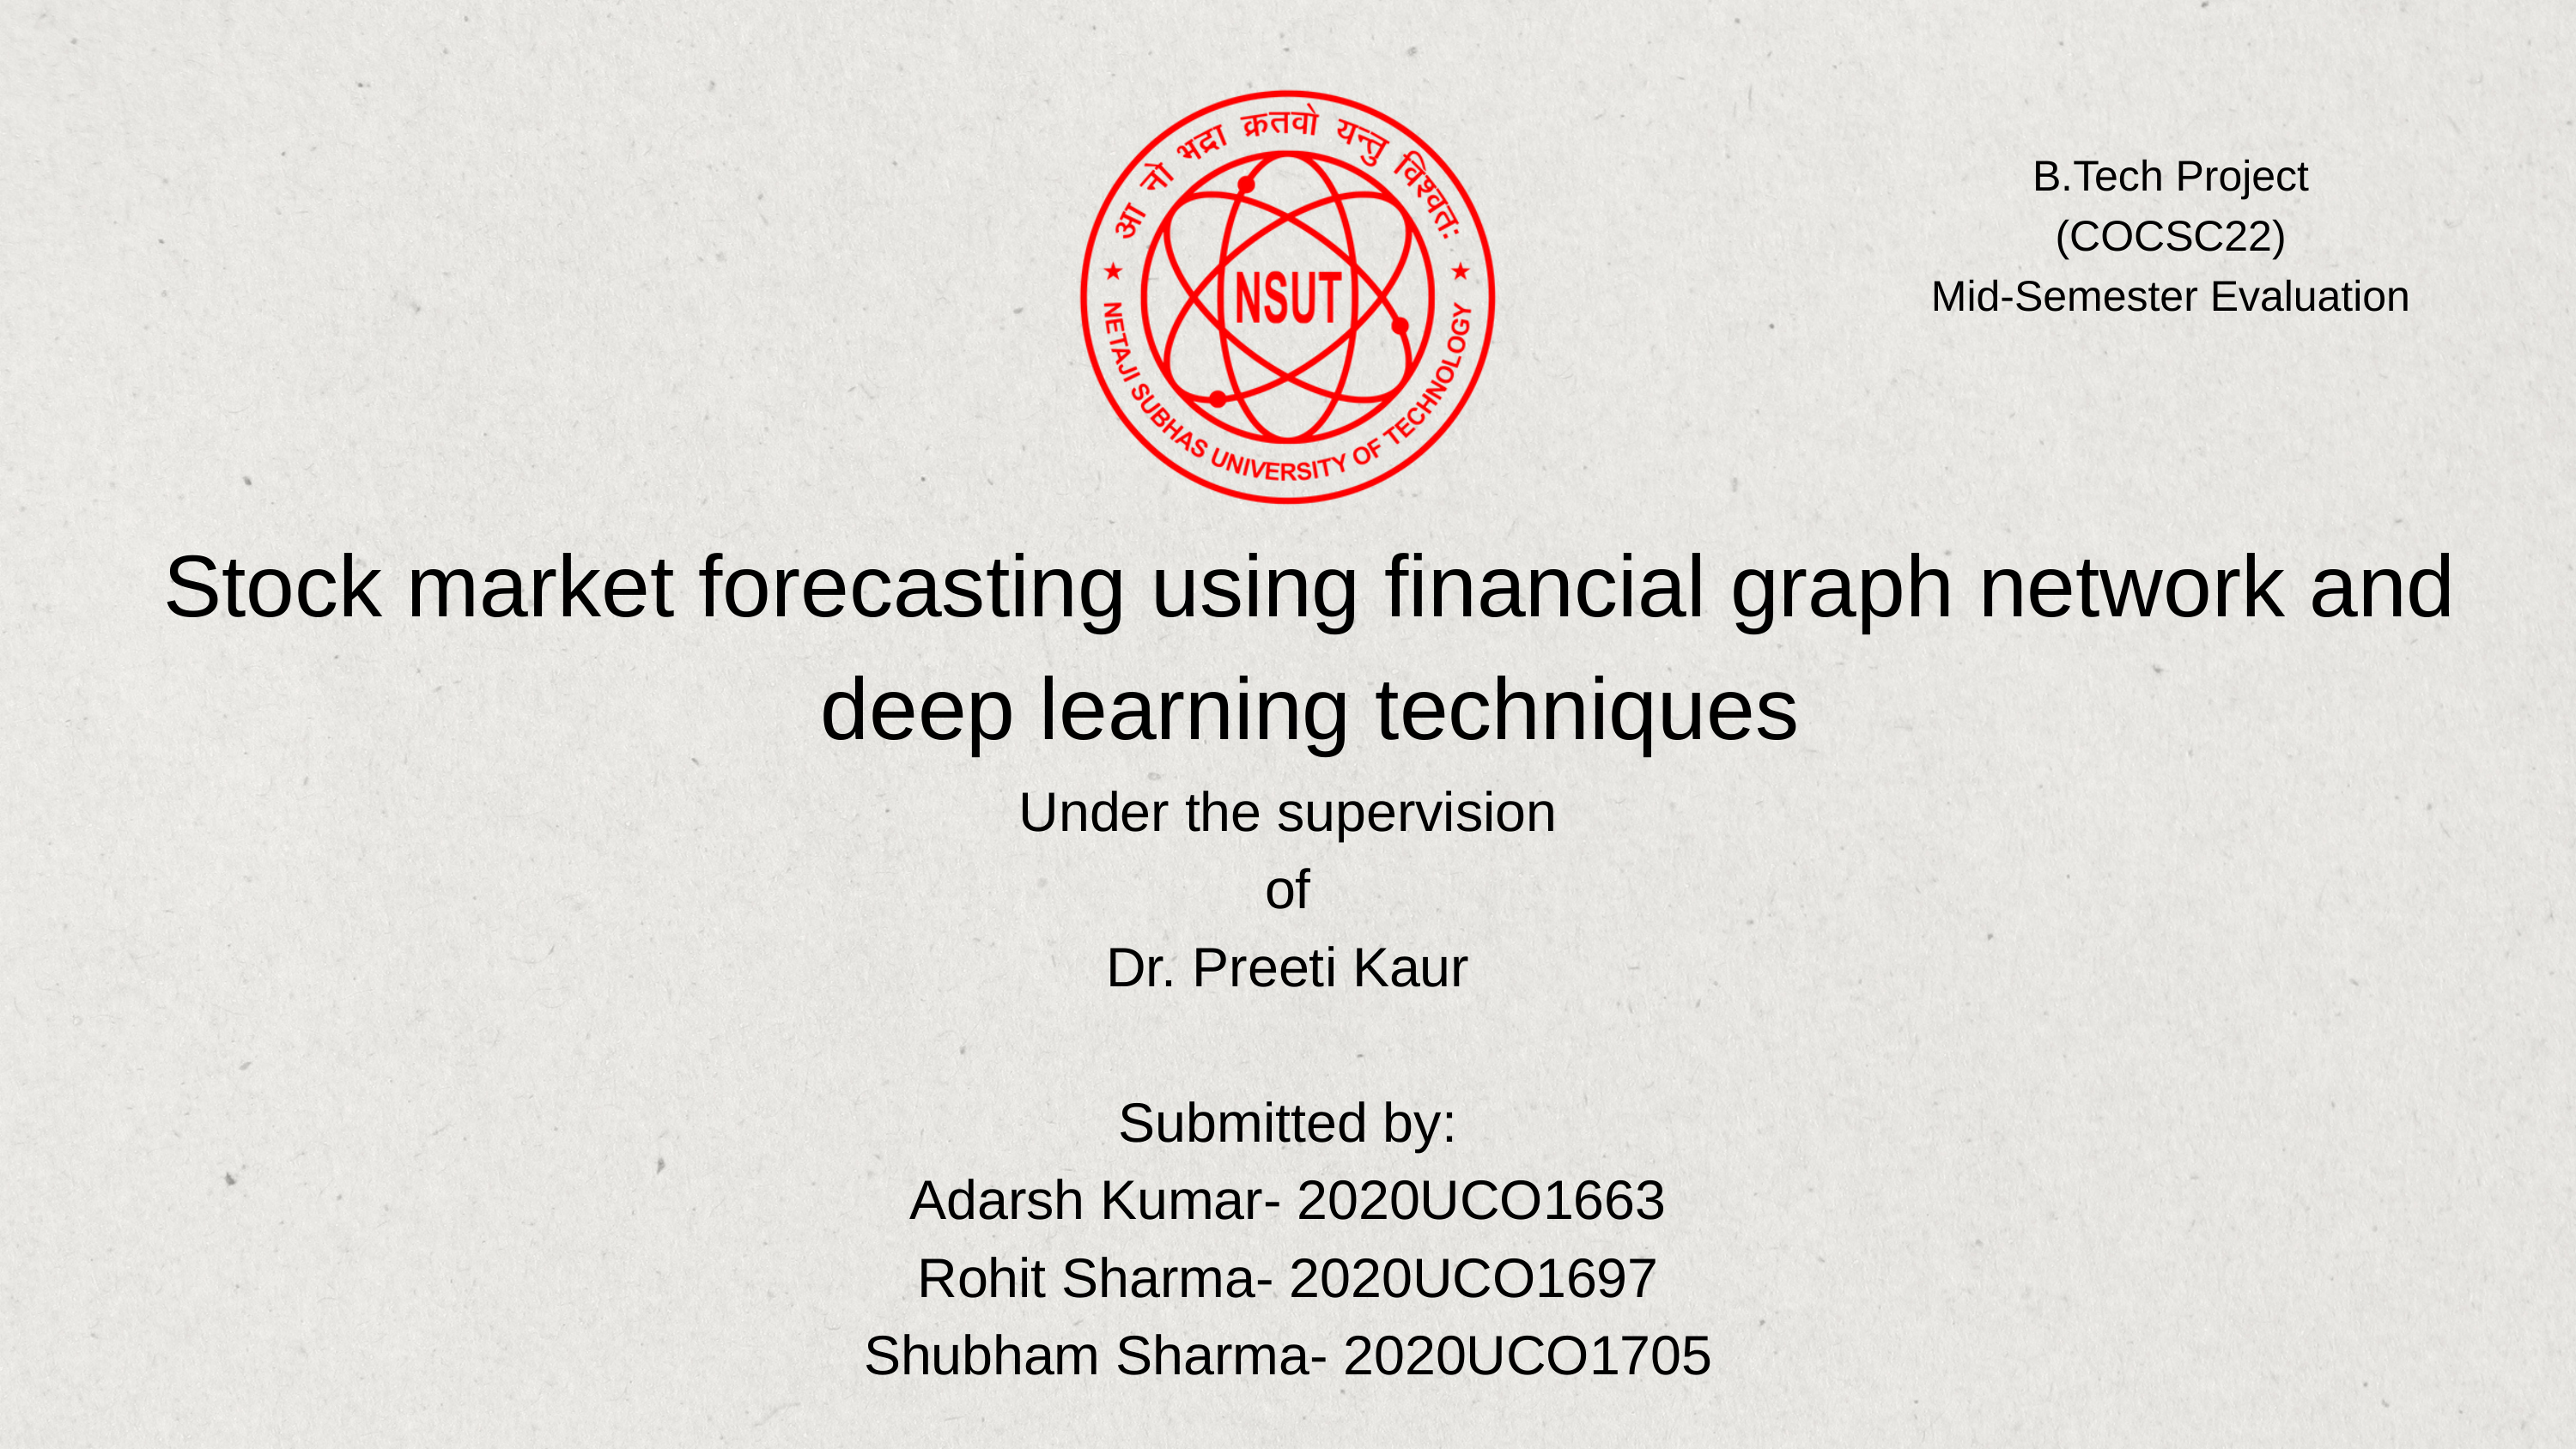

B.Tech Project
(COCSC22)
Mid-Semester Evaluation
Stock market forecasting using financial graph network and deep learning techniques
Under the supervision
of
Dr. Preeti Kaur

Submitted by:
Adarsh Kumar- 2020UCO1663
Rohit Sharma- 2020UCO1697
Shubham Sharma- 2020UCO1705